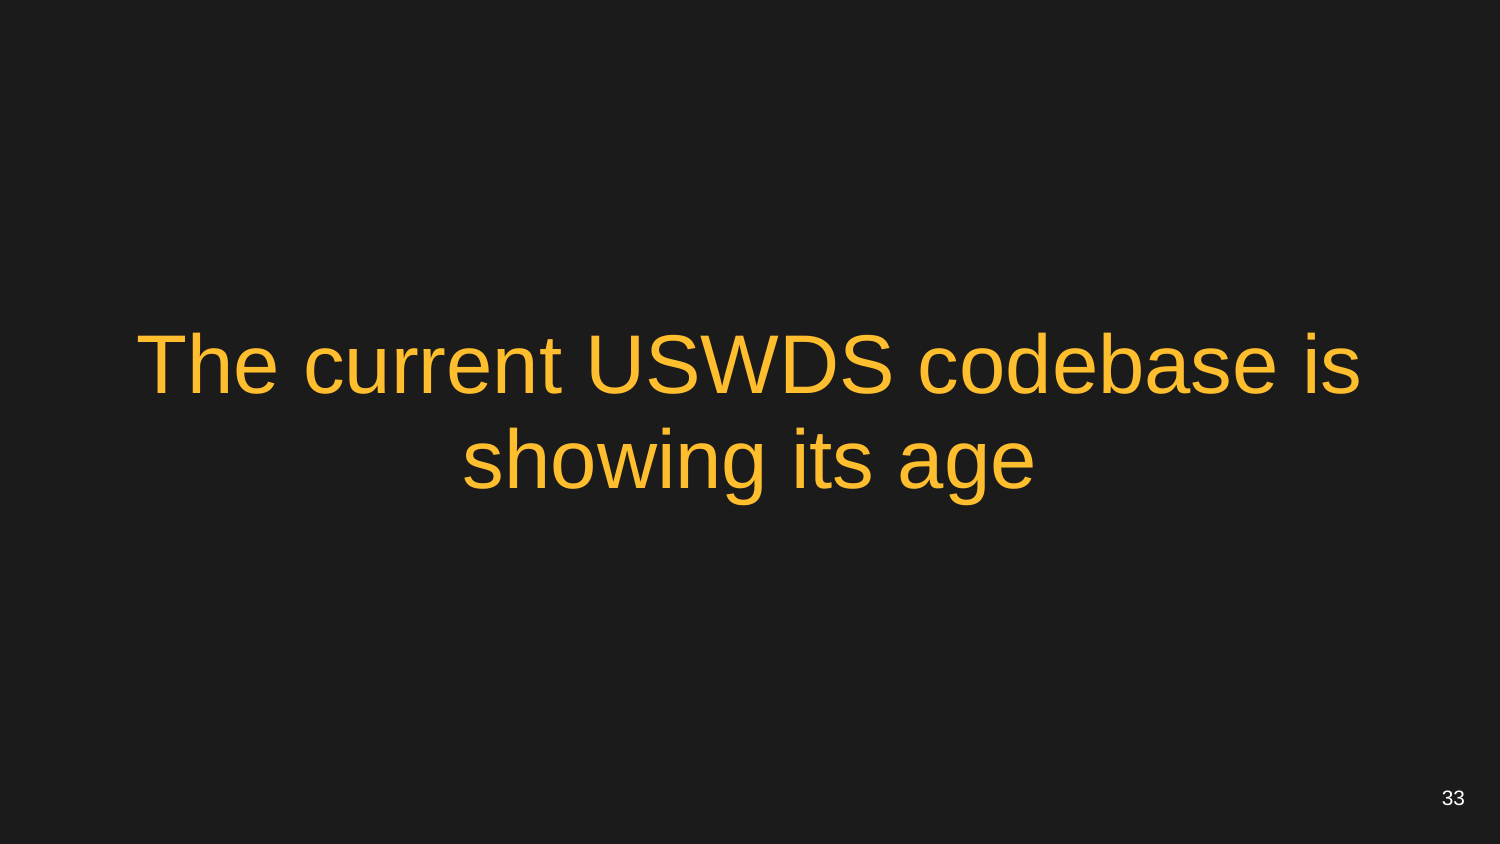

# The current USWDS codebase is showing its age
33